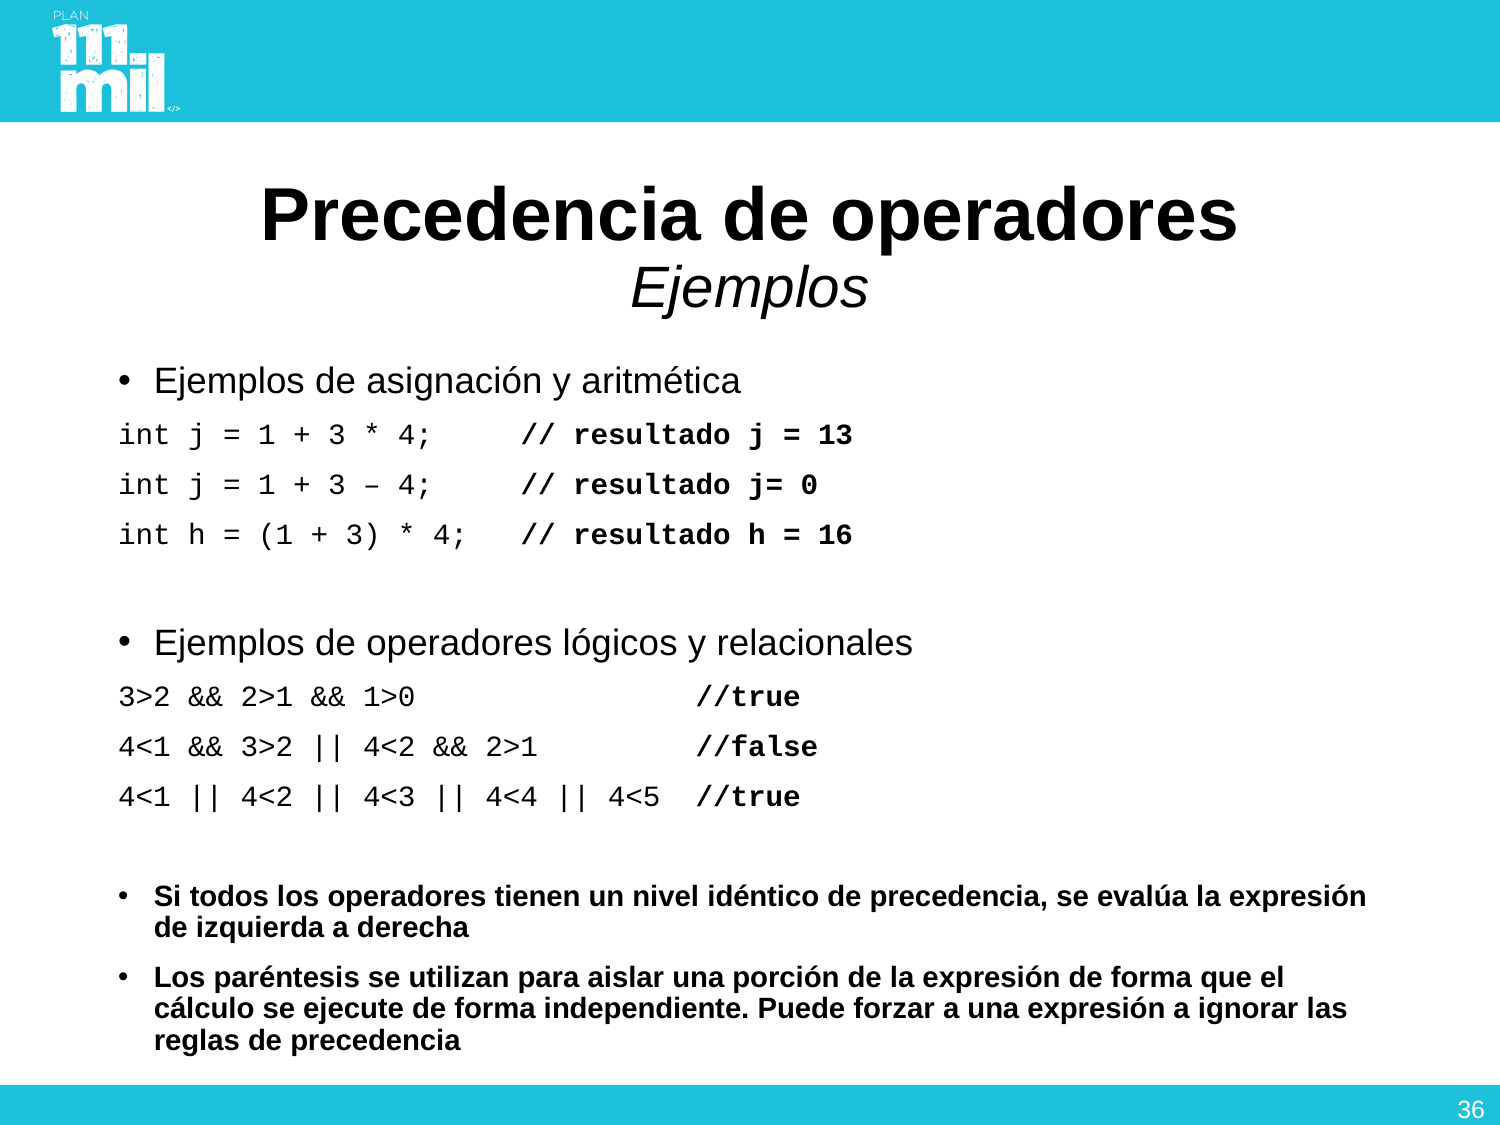

# Precedencia de operadores Ejemplos
Ejemplos de asignación y aritmética
int j = 1 + 3 * 4;     // resultado j = 13
int j = 1 + 3 – 4;     // resultado j= 0
int h = (1 + 3) * 4;   // resultado h = 16

Ejemplos de operadores lógicos y relacionales
3>2 && 2>1 && 1>0                //true
4<1 && 3>2 || 4<2 && 2>1         //false
4<1 || 4<2 || 4<3 || 4<4 || 4<5  //true

Si todos los operadores tienen un nivel idéntico de precedencia, se evalúa la expresión de izquierda a derecha
Los paréntesis se utilizan para aislar una porción de la expresión de forma que el cálculo se ejecute de forma independiente. Puede forzar a una expresión a ignorar las reglas de precedencia
36